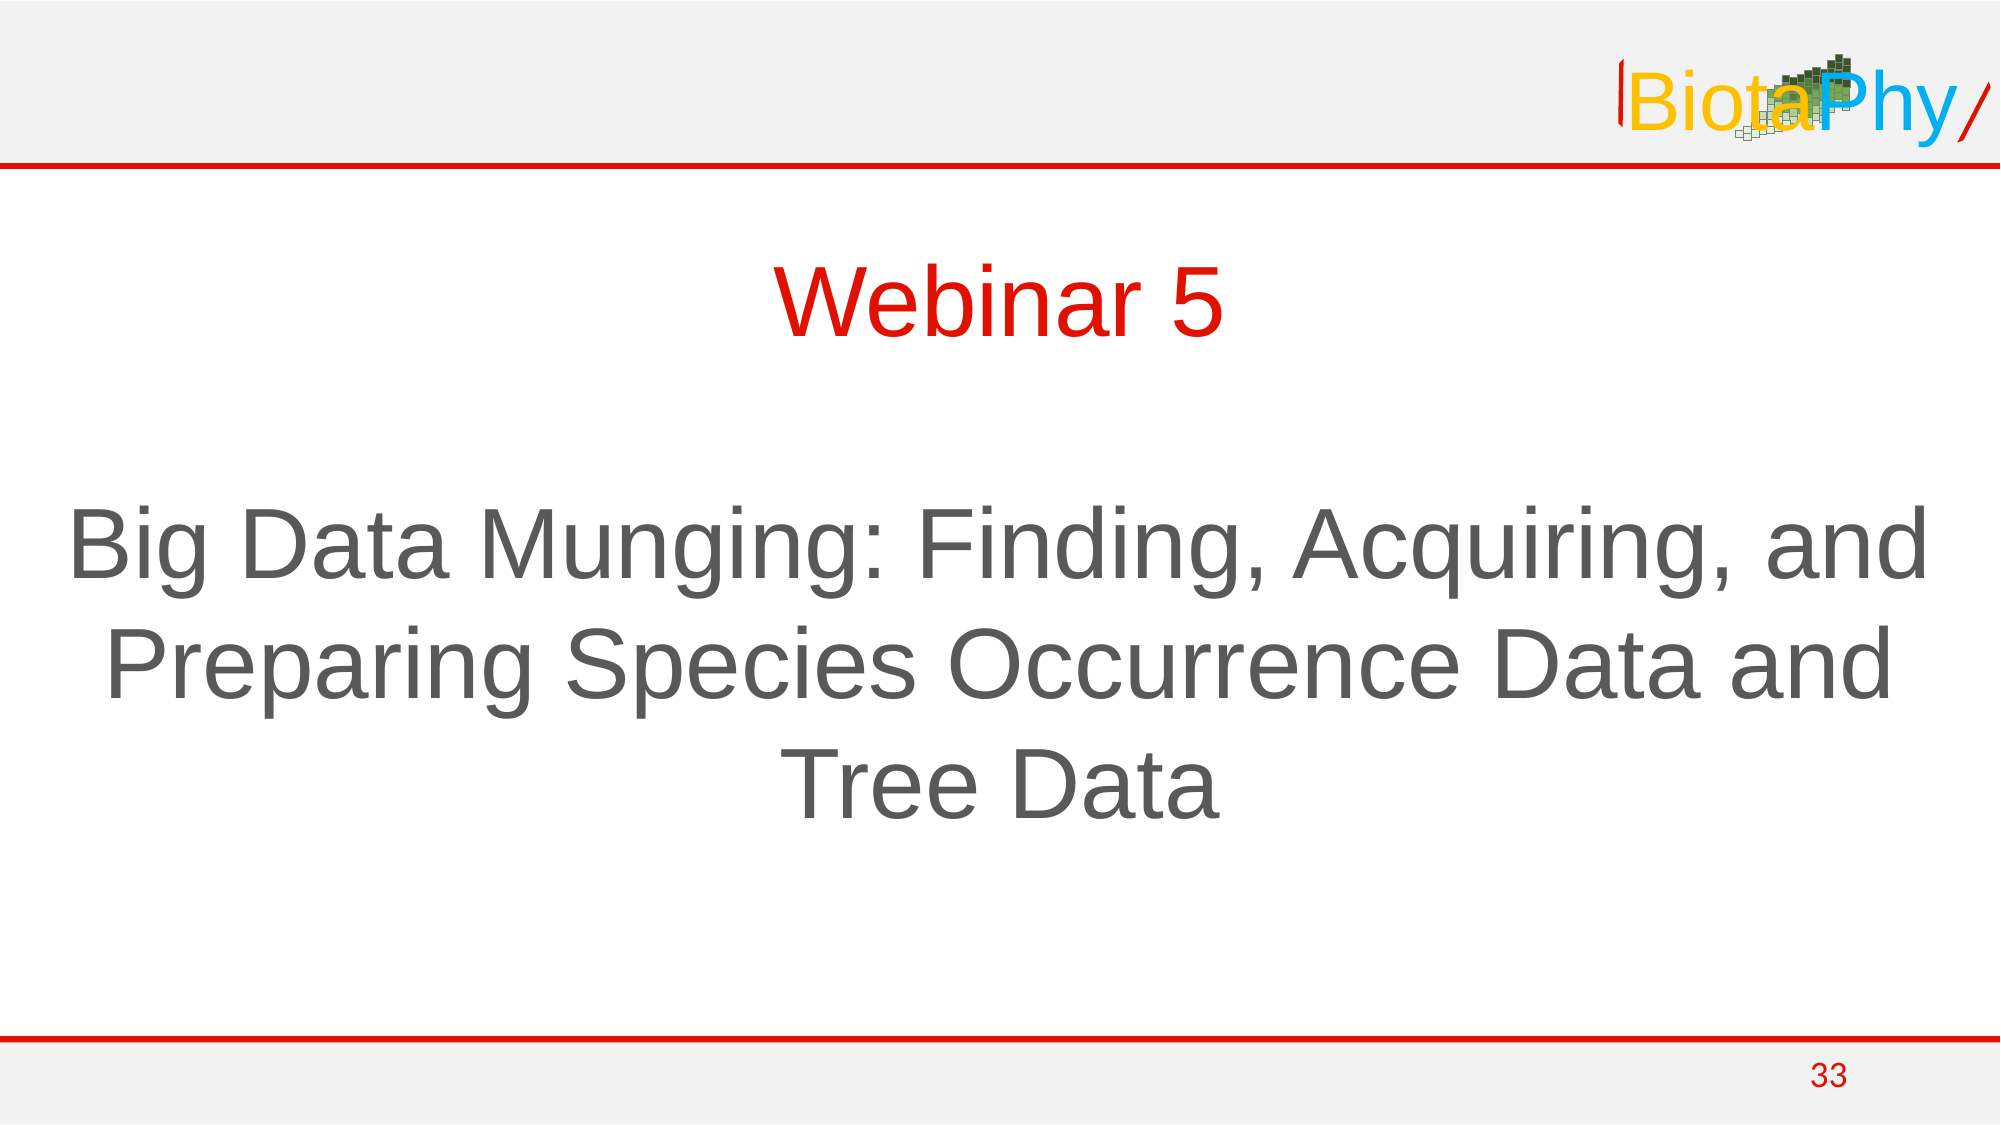

BiotaPhy

Webinar 5
Big Data Munging: Finding, Acquiring, and Preparing Species Occurrence Data and Tree Data

33